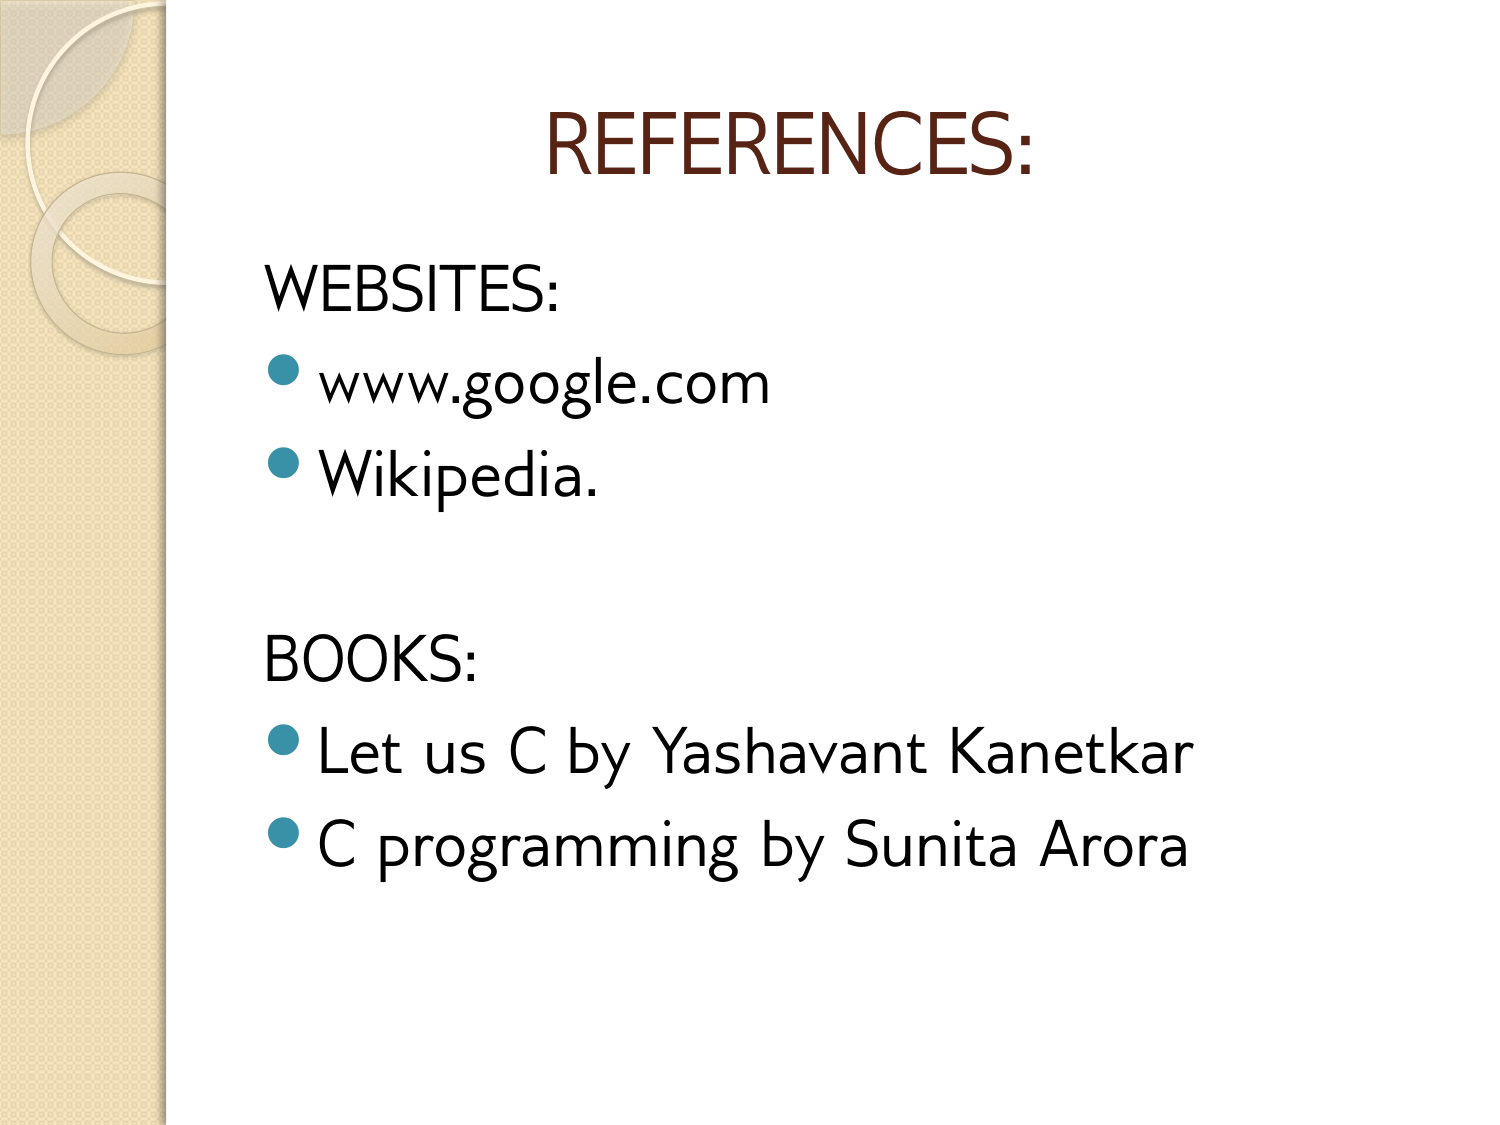

# REFERENCES:
WEBSITES:
www.google.com
Wikipedia.

BOOKS:
Let us C by Yashavant Kanetkar
C programming by Sunita Arora